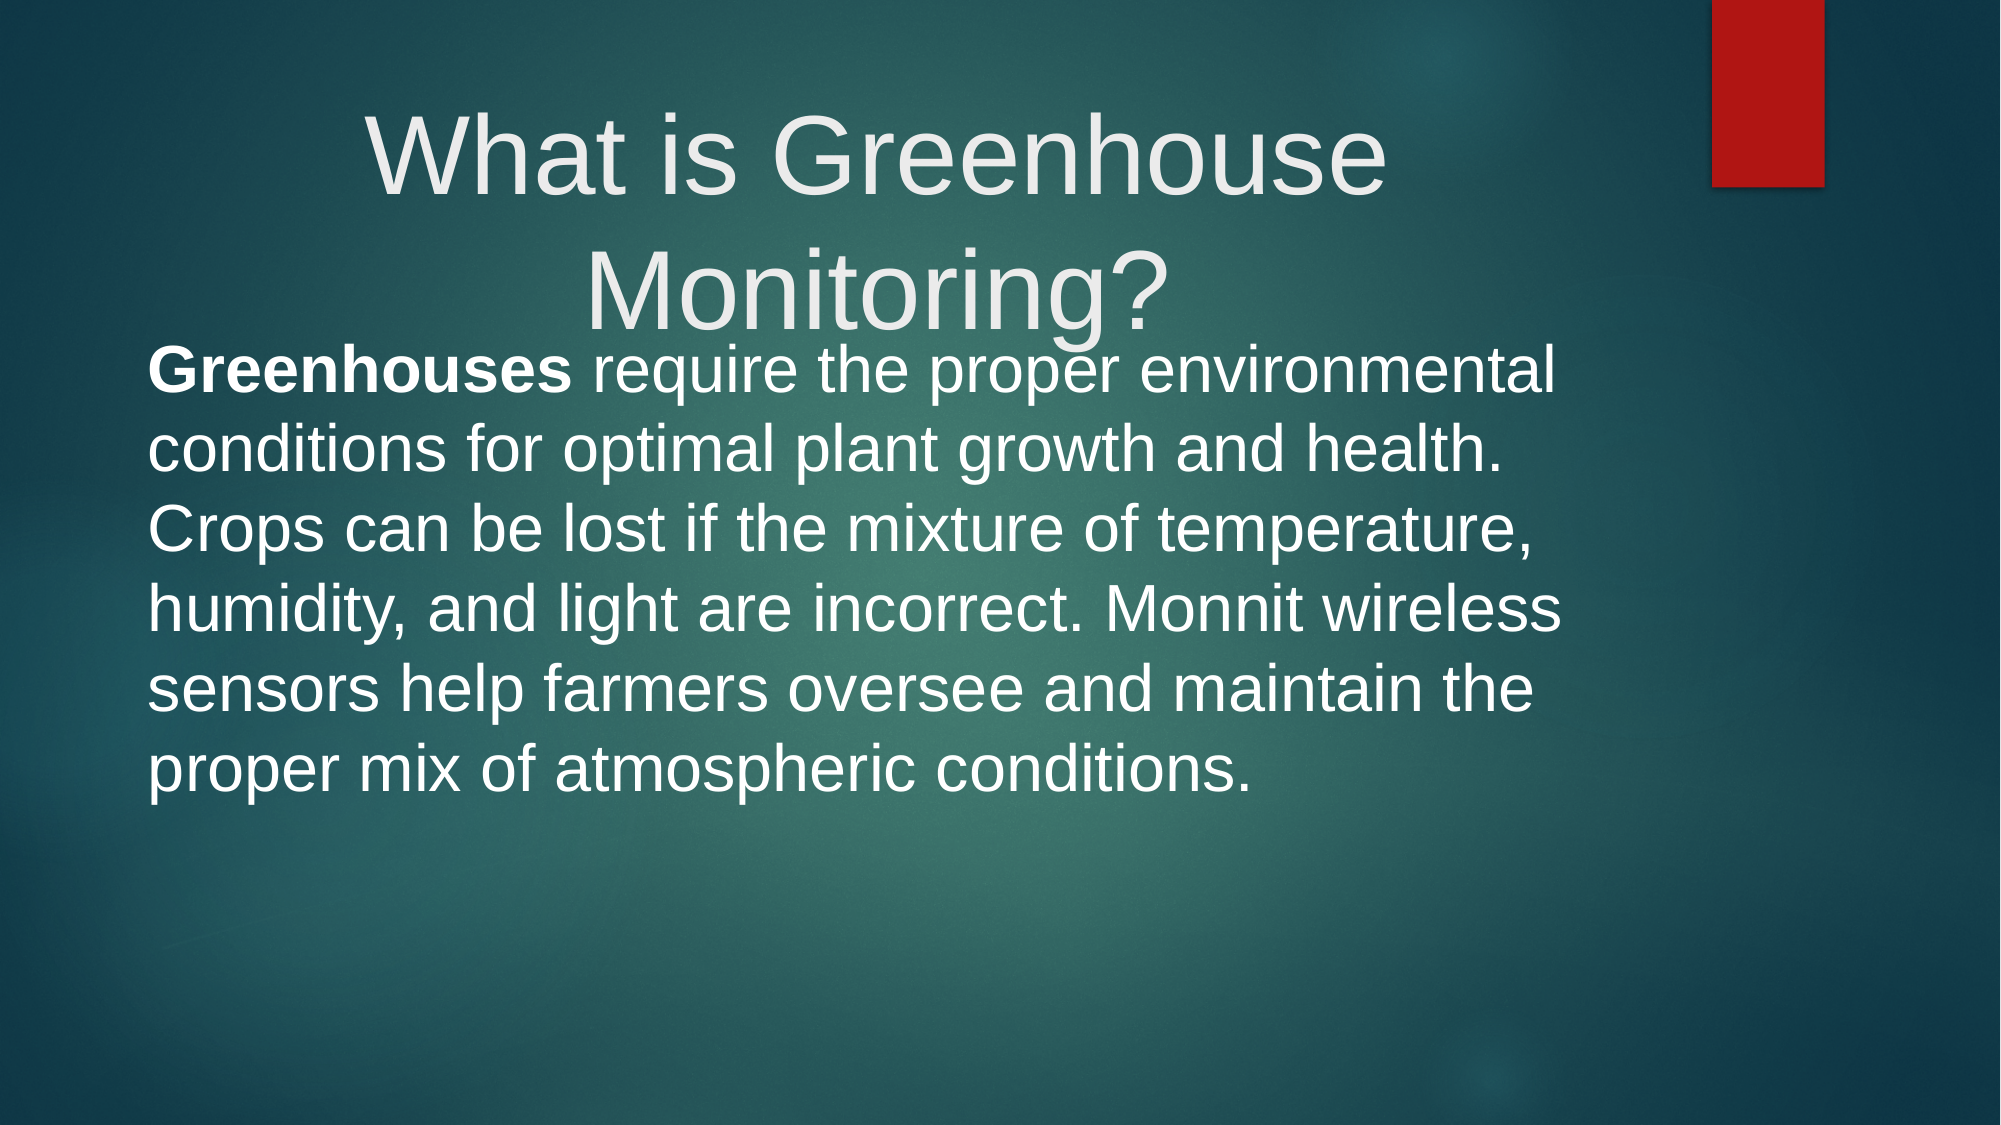

# What is Greenhouse Monitoring?
Greenhouses require the proper environmental conditions for optimal plant growth and health. Crops can be lost if the mixture of temperature, humidity, and light are incorrect. Monnit wireless sensors help farmers oversee and maintain the proper mix of atmospheric conditions.